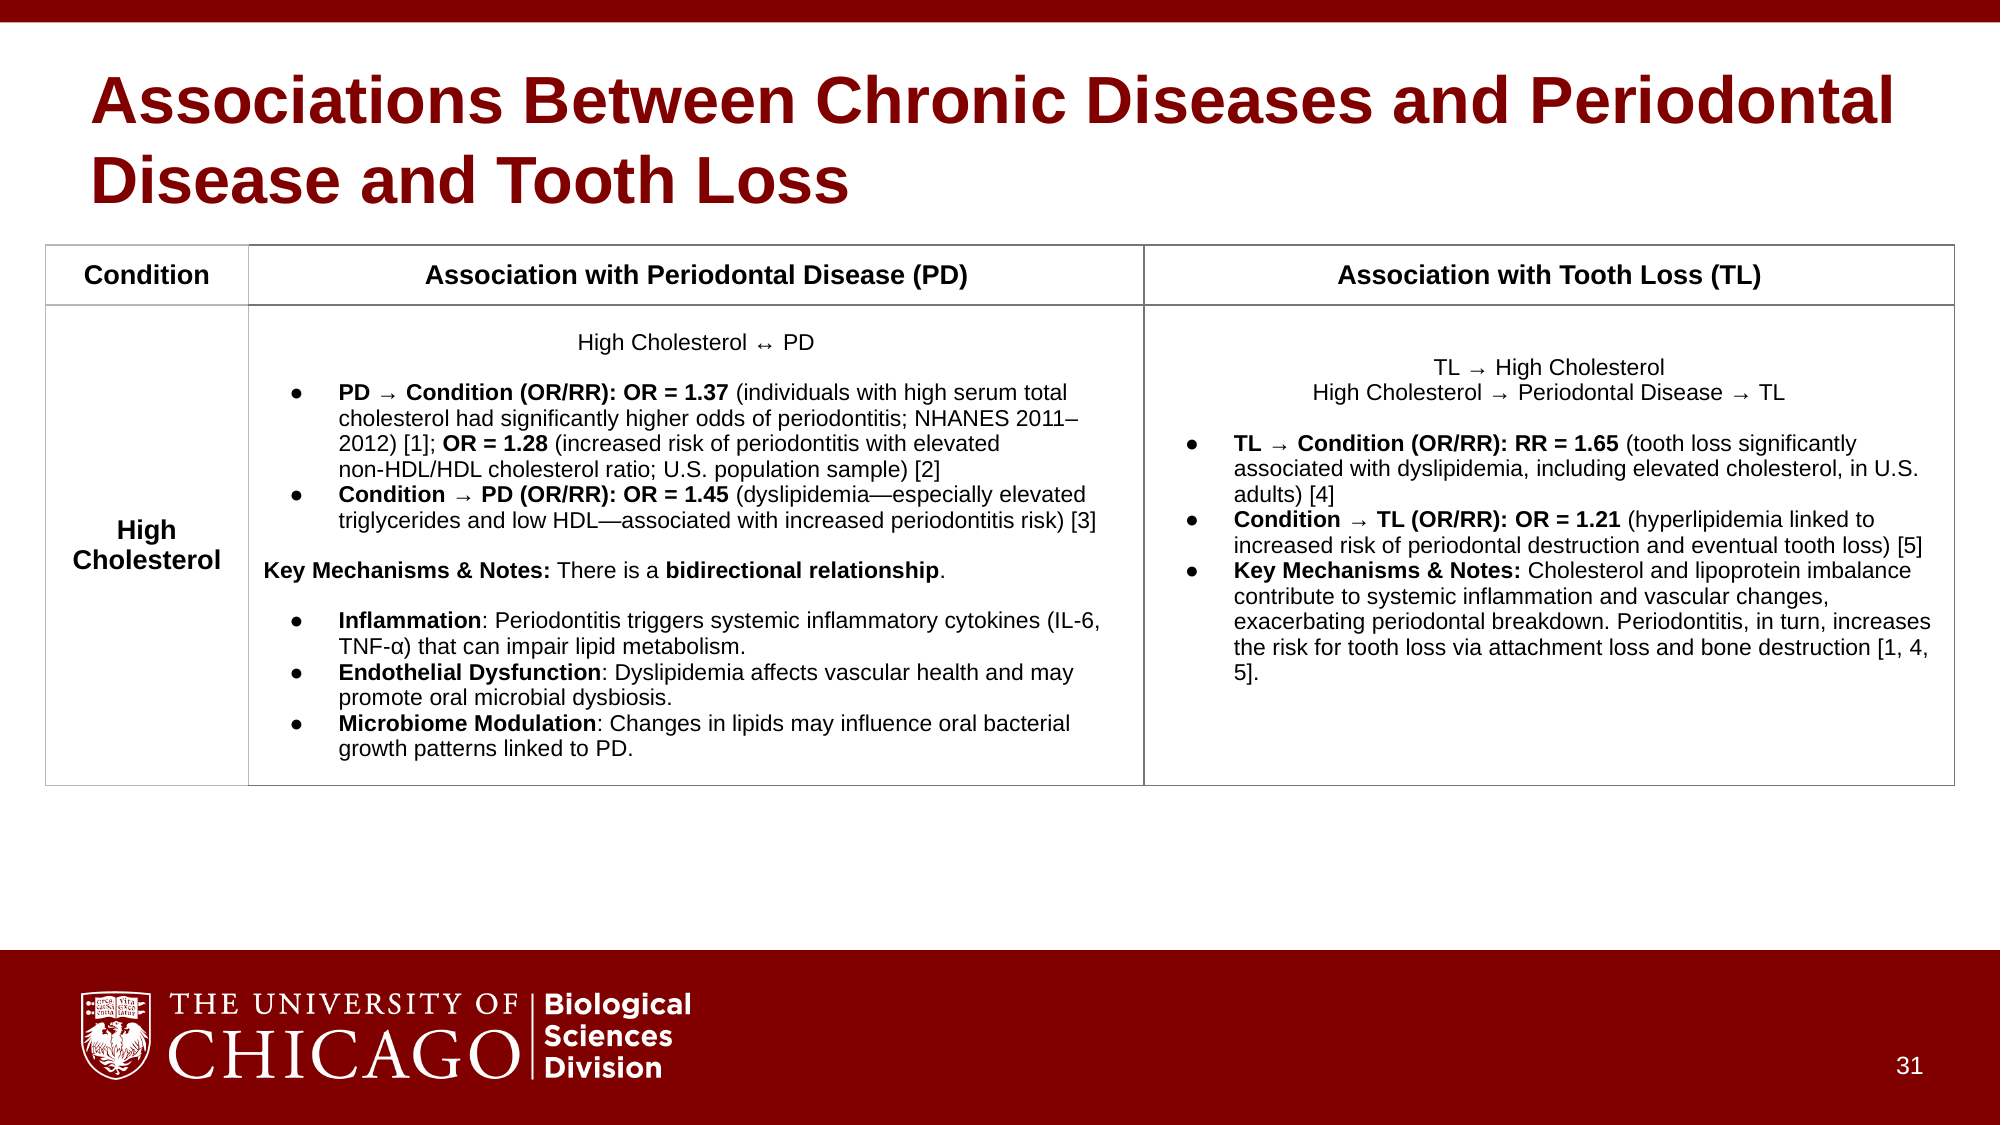

# Associations Between Chronic Diseases and Periodontal Disease and Tooth Loss
| Condition | Association with Periodontal Disease (PD) | Association with Tooth Loss (TL) |
| --- | --- | --- |
| High Cholesterol | High Cholesterol ↔ PD PD → Condition (OR/RR): OR = 1.37 (individuals with high serum total cholesterol had significantly higher odds of periodontitis; NHANES 2011–2012) [1]; OR = 1.28 (increased risk of periodontitis with elevated non-HDL/HDL cholesterol ratio; U.S. population sample) [2] Condition → PD (OR/RR): OR = 1.45 (dyslipidemia—especially elevated triglycerides and low HDL—associated with increased periodontitis risk) [3] Key Mechanisms & Notes: There is a bidirectional relationship. Inflammation: Periodontitis triggers systemic inflammatory cytokines (IL-6, TNF-α) that can impair lipid metabolism. Endothelial Dysfunction: Dyslipidemia affects vascular health and may promote oral microbial dysbiosis. Microbiome Modulation: Changes in lipids may influence oral bacterial growth patterns linked to PD. | TL → High Cholesterol High Cholesterol → Periodontal Disease → TL TL → Condition (OR/RR): RR = 1.65 (tooth loss significantly associated with dyslipidemia, including elevated cholesterol, in U.S. adults) [4] Condition → TL (OR/RR): OR = 1.21 (hyperlipidemia linked to increased risk of periodontal destruction and eventual tooth loss) [5] Key Mechanisms & Notes: Cholesterol and lipoprotein imbalance contribute to systemic inflammation and vascular changes, exacerbating periodontal breakdown. Periodontitis, in turn, increases the risk for tooth loss via attachment loss and bone destruction [1, 4, 5]. |
31